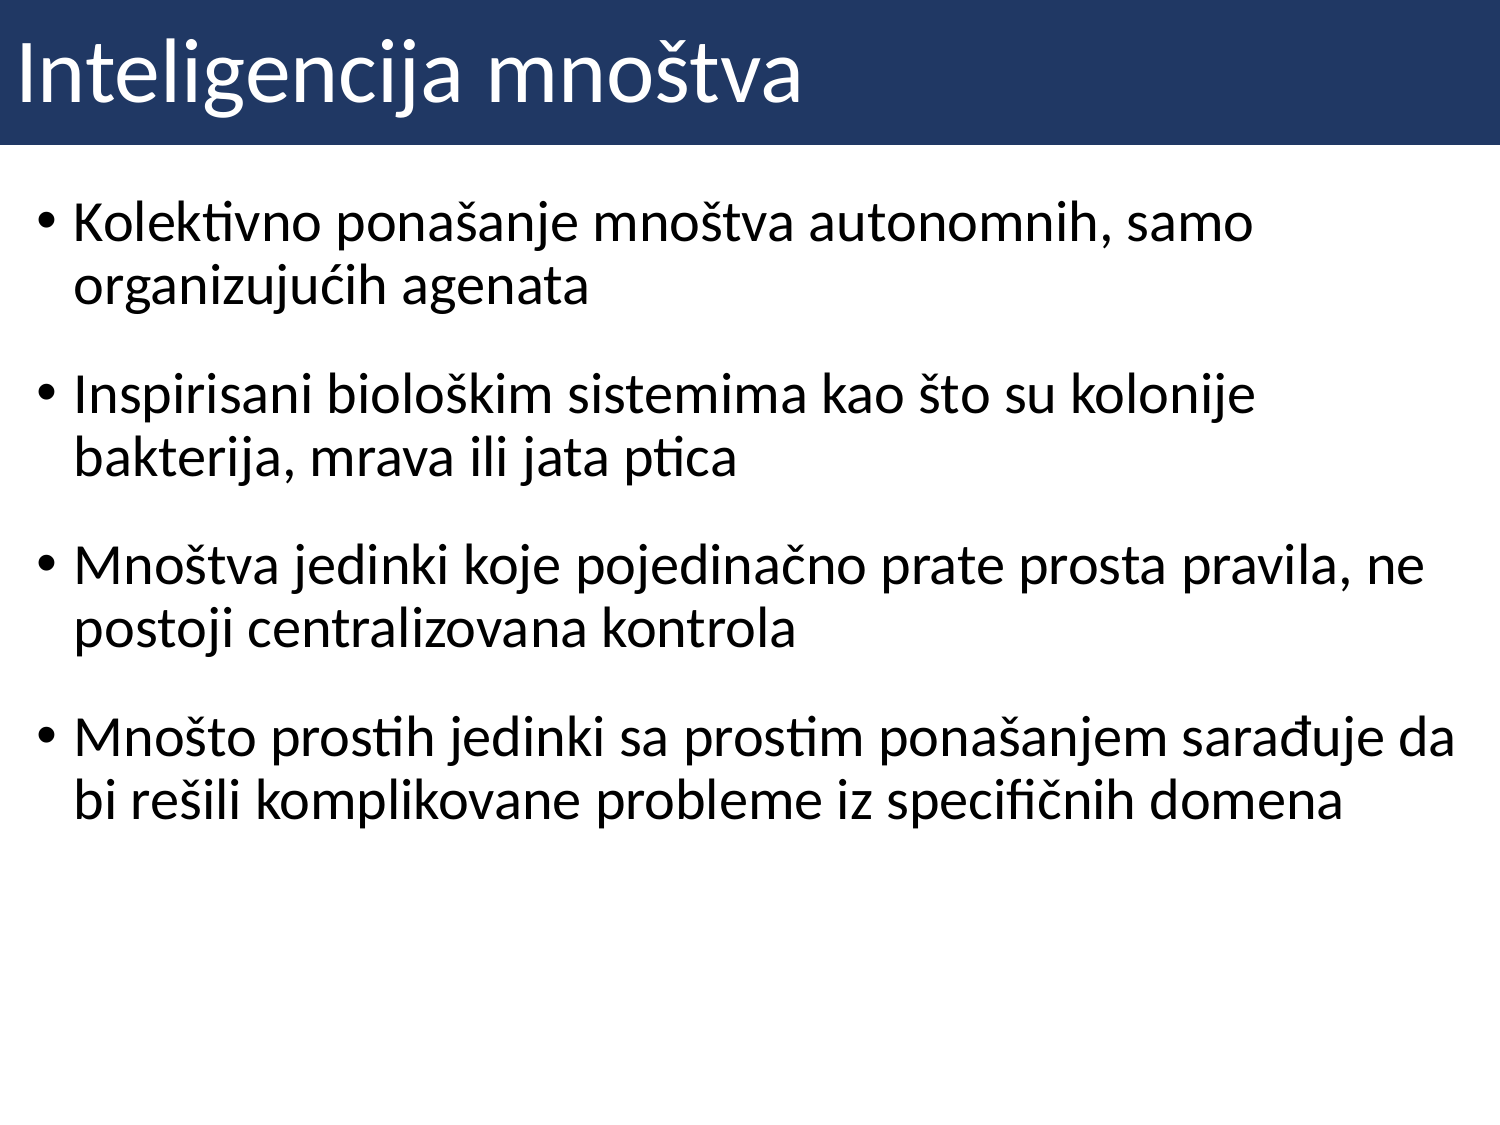

# Inteligencija mnoštva
Kolektivno ponašanje mnoštva autonomnih, samo organizujućih agenata
Inspirisani biološkim sistemima kao što su kolonije bakterija, mrava ili jata ptica
Mnoštva jedinki koje pojedinačno prate prosta pravila, ne postoji centralizovana kontrola
Mnošto prostih jedinki sa prostim ponašanjem sarađuje da bi rešili komplikovane probleme iz specifičnih domena